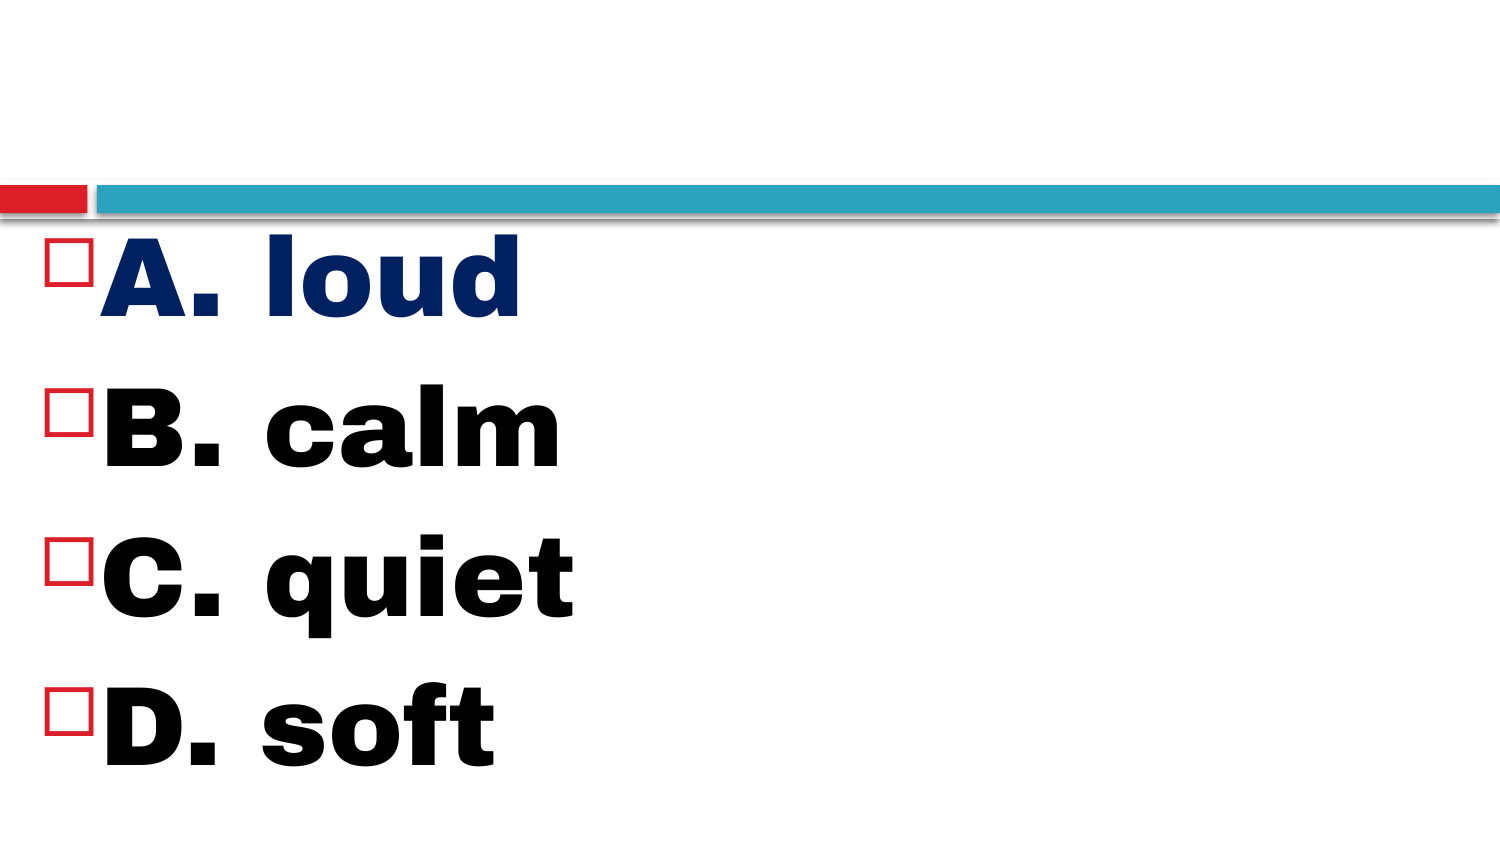

#
A. loud
B. calm
C. quiet
D. soft